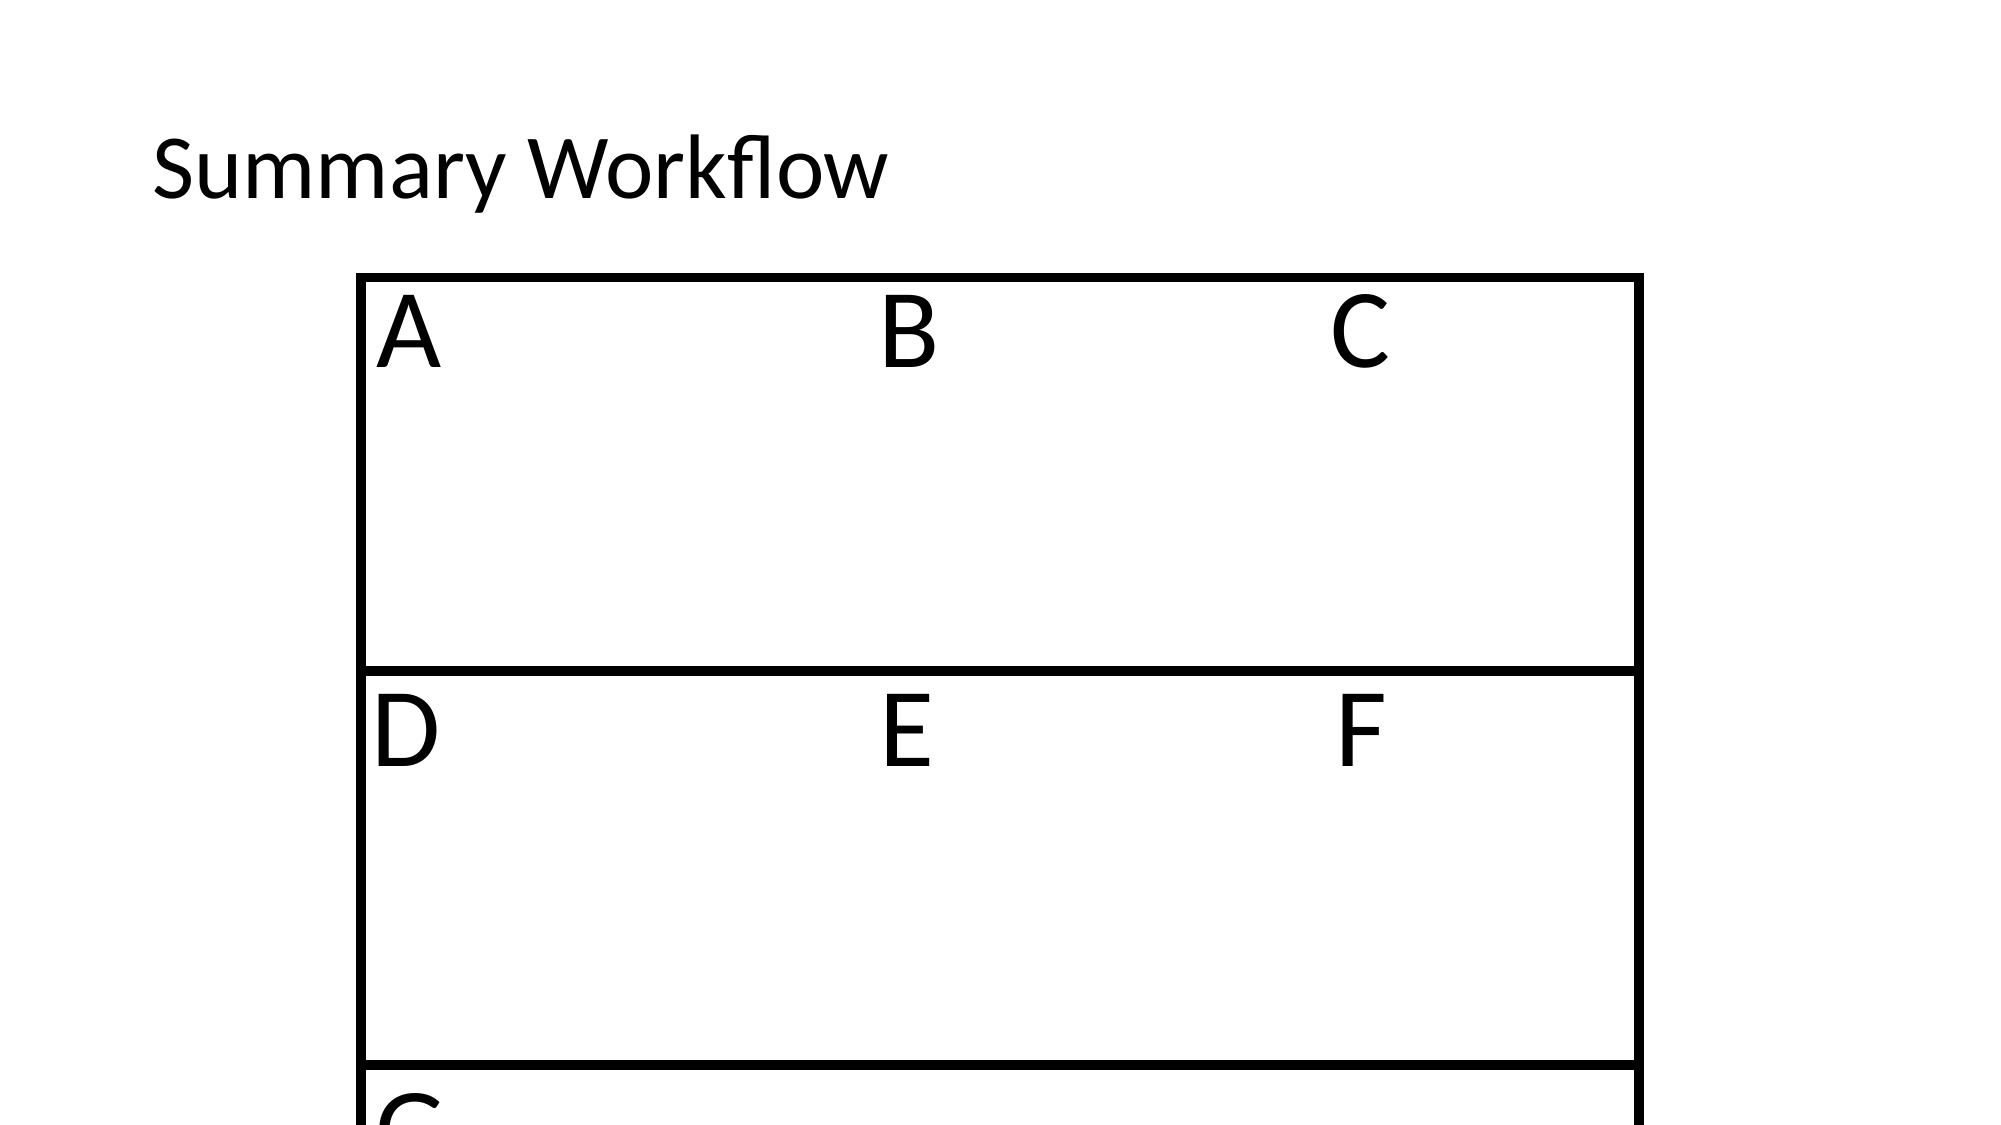

# Summary Workflow
A
B
C

D
E
F
G